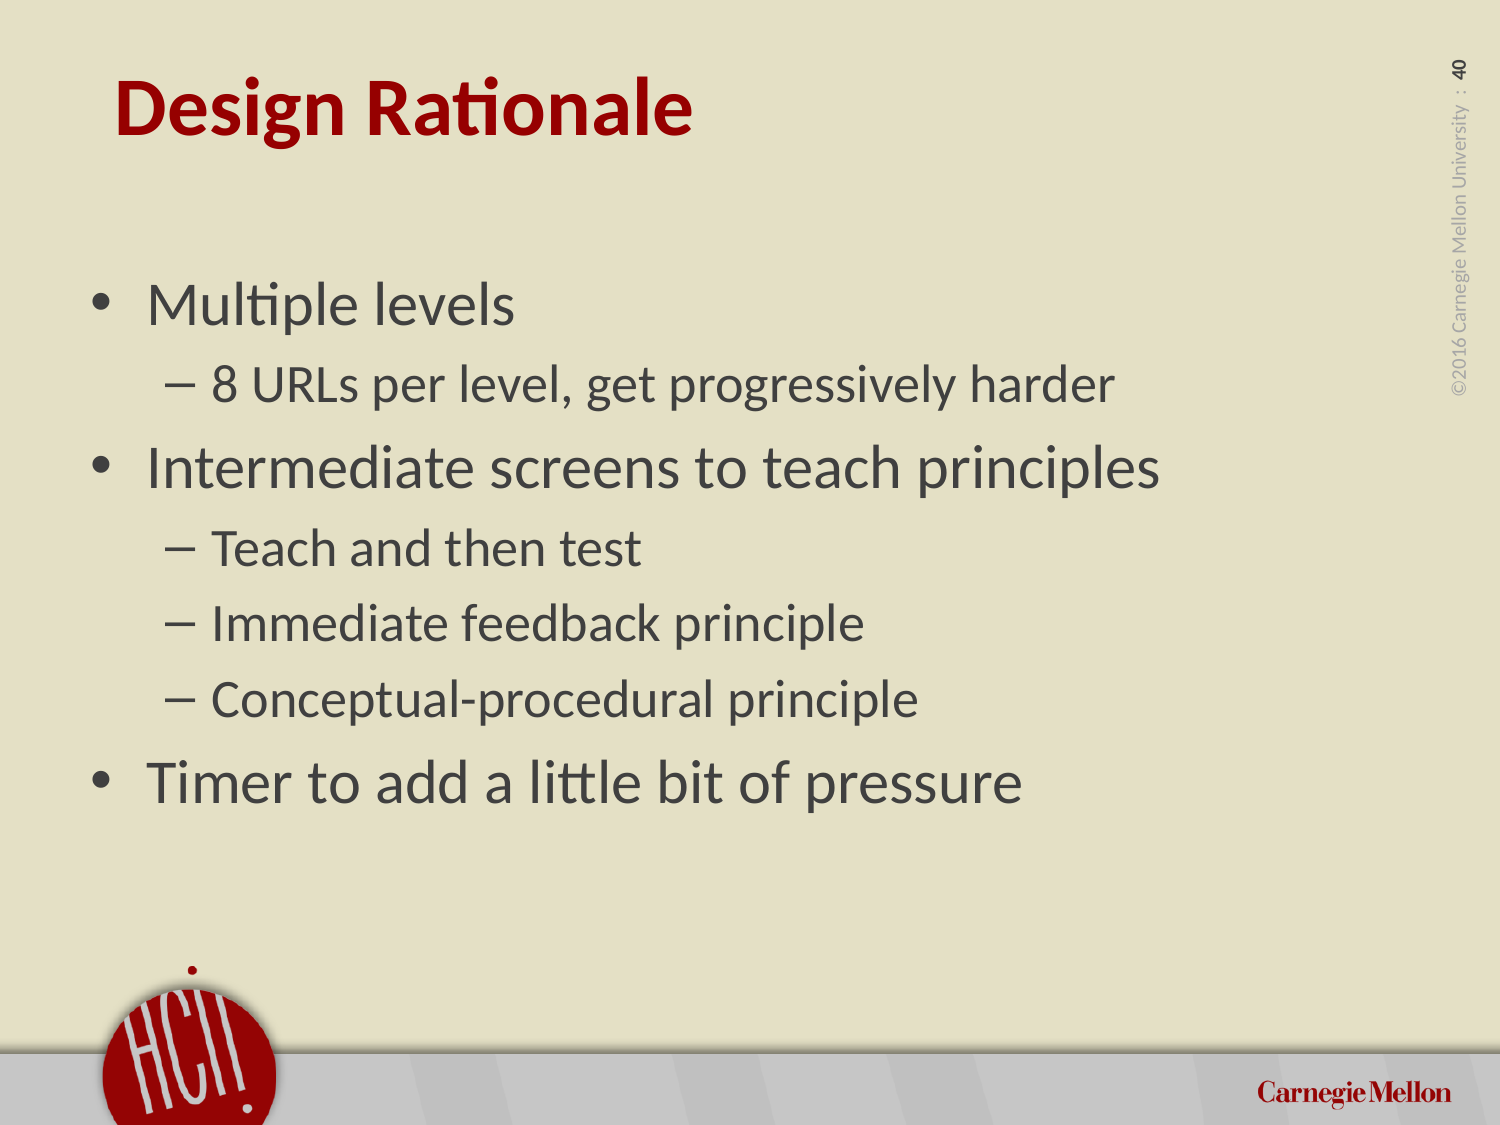

# Design Rationale
Multiple levels
8 URLs per level, get progressively harder
Intermediate screens to teach principles
Teach and then test
Immediate feedback principle
Conceptual-procedural principle
Timer to add a little bit of pressure